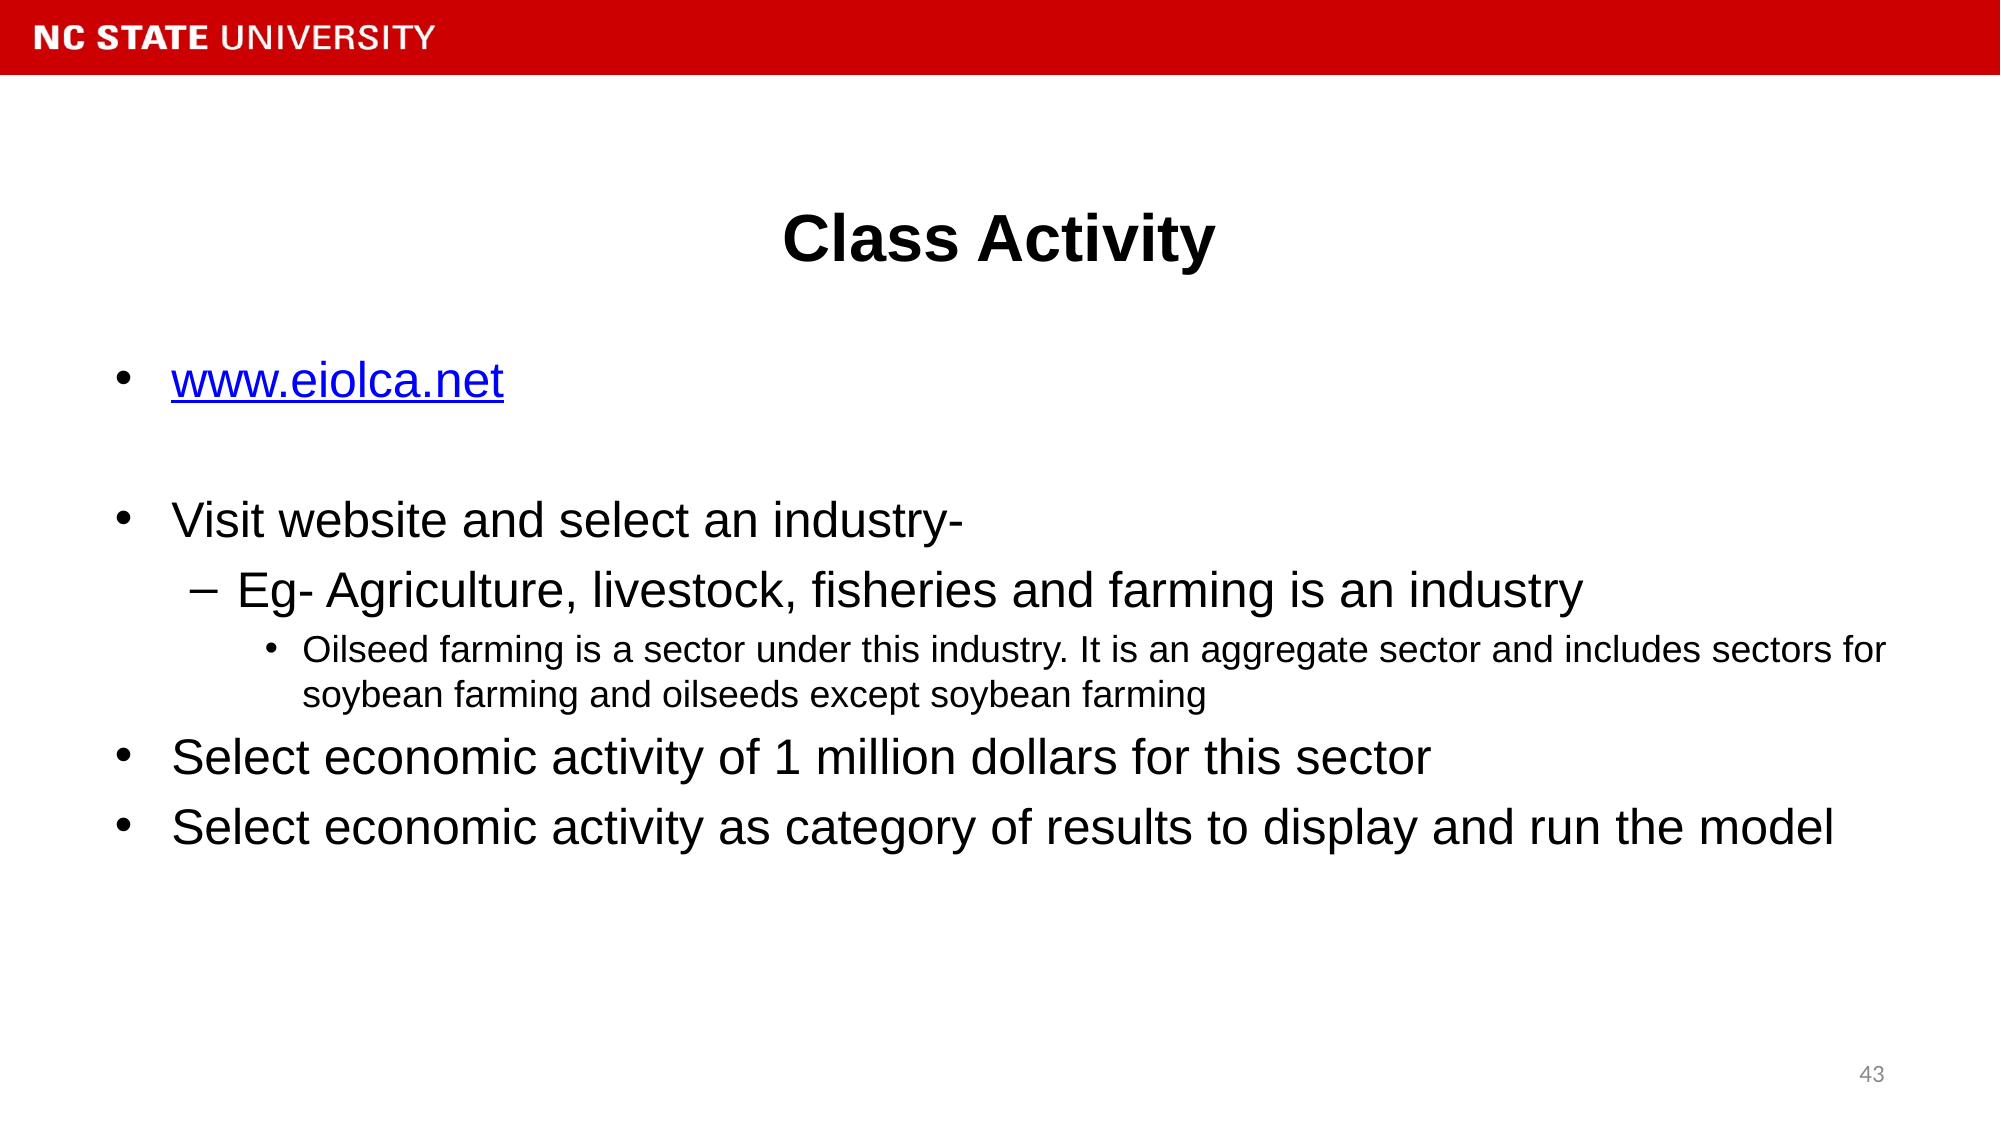

# Class Activity
www.eiolca.net

Visit website and select an industry-
Eg- Agriculture, livestock, fisheries and farming is an industry
Oilseed farming is a sector under this industry. It is an aggregate sector and includes sectors for soybean farming and oilseeds except soybean farming
Select economic activity of 1 million dollars for this sector
Select economic activity as category of results to display and run the model
43